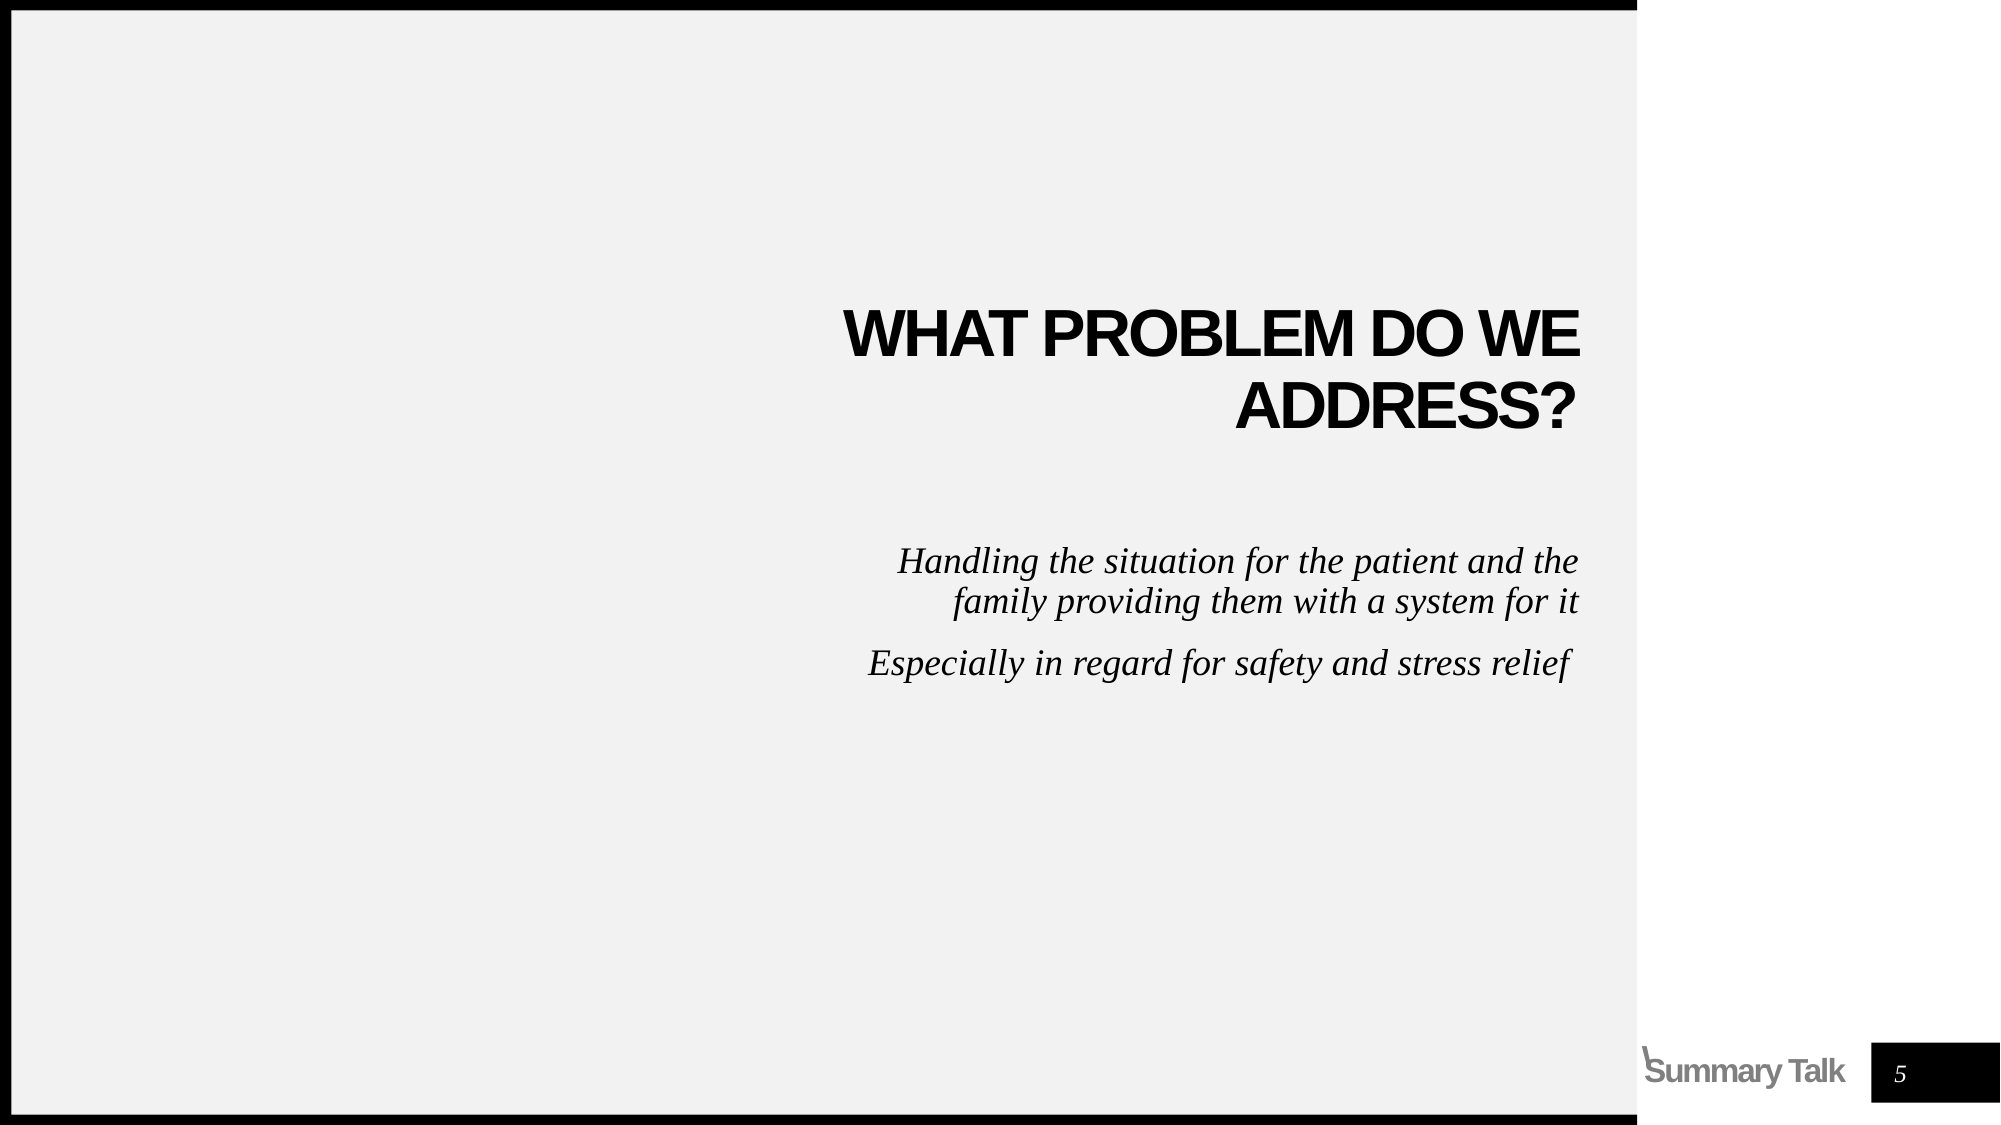

# What Problem do we address?
Handling the situation for the patient and the family providing them with a system for it
Especially in regard for safety and stress relief

5
Summary Talk